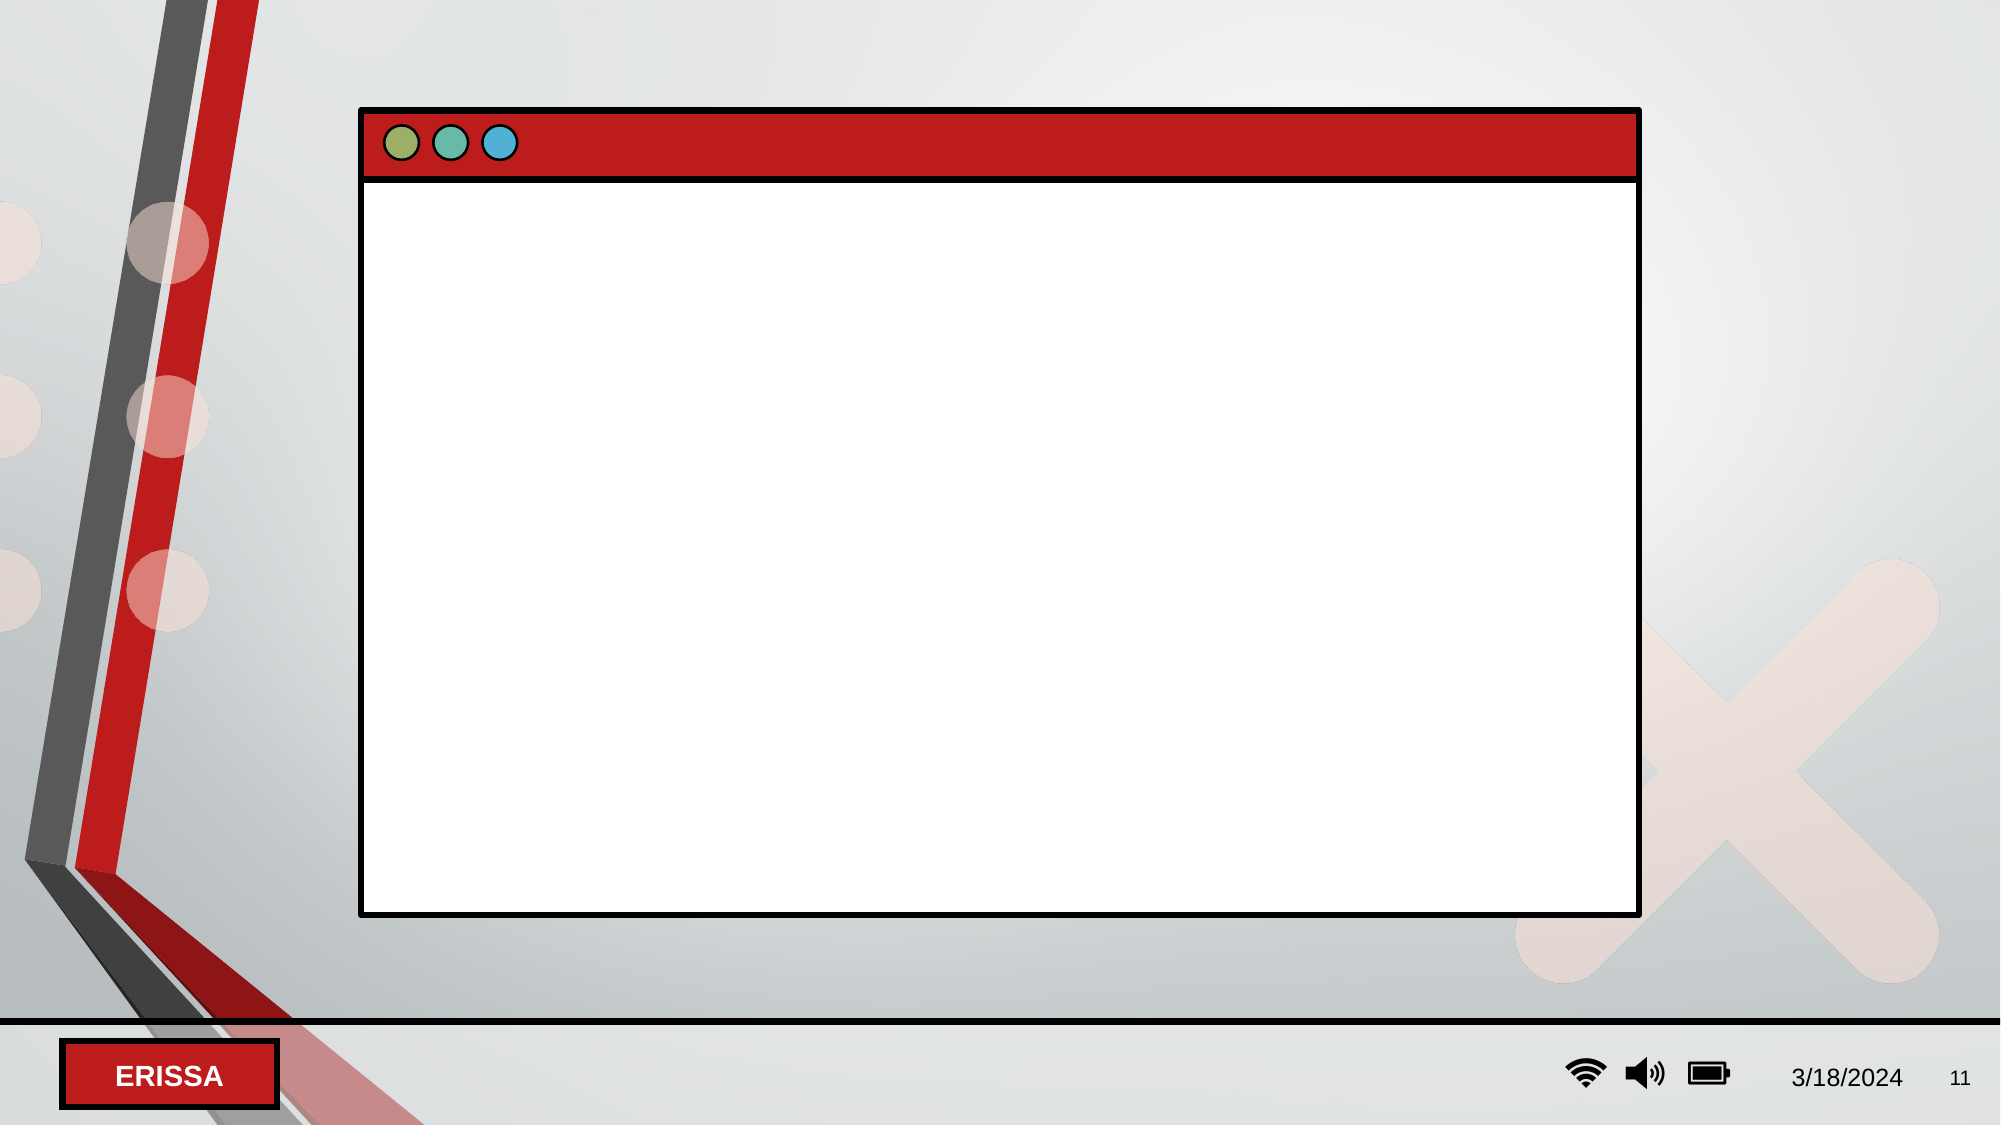

# We are not all the same
3/18/2024
11
Erissa